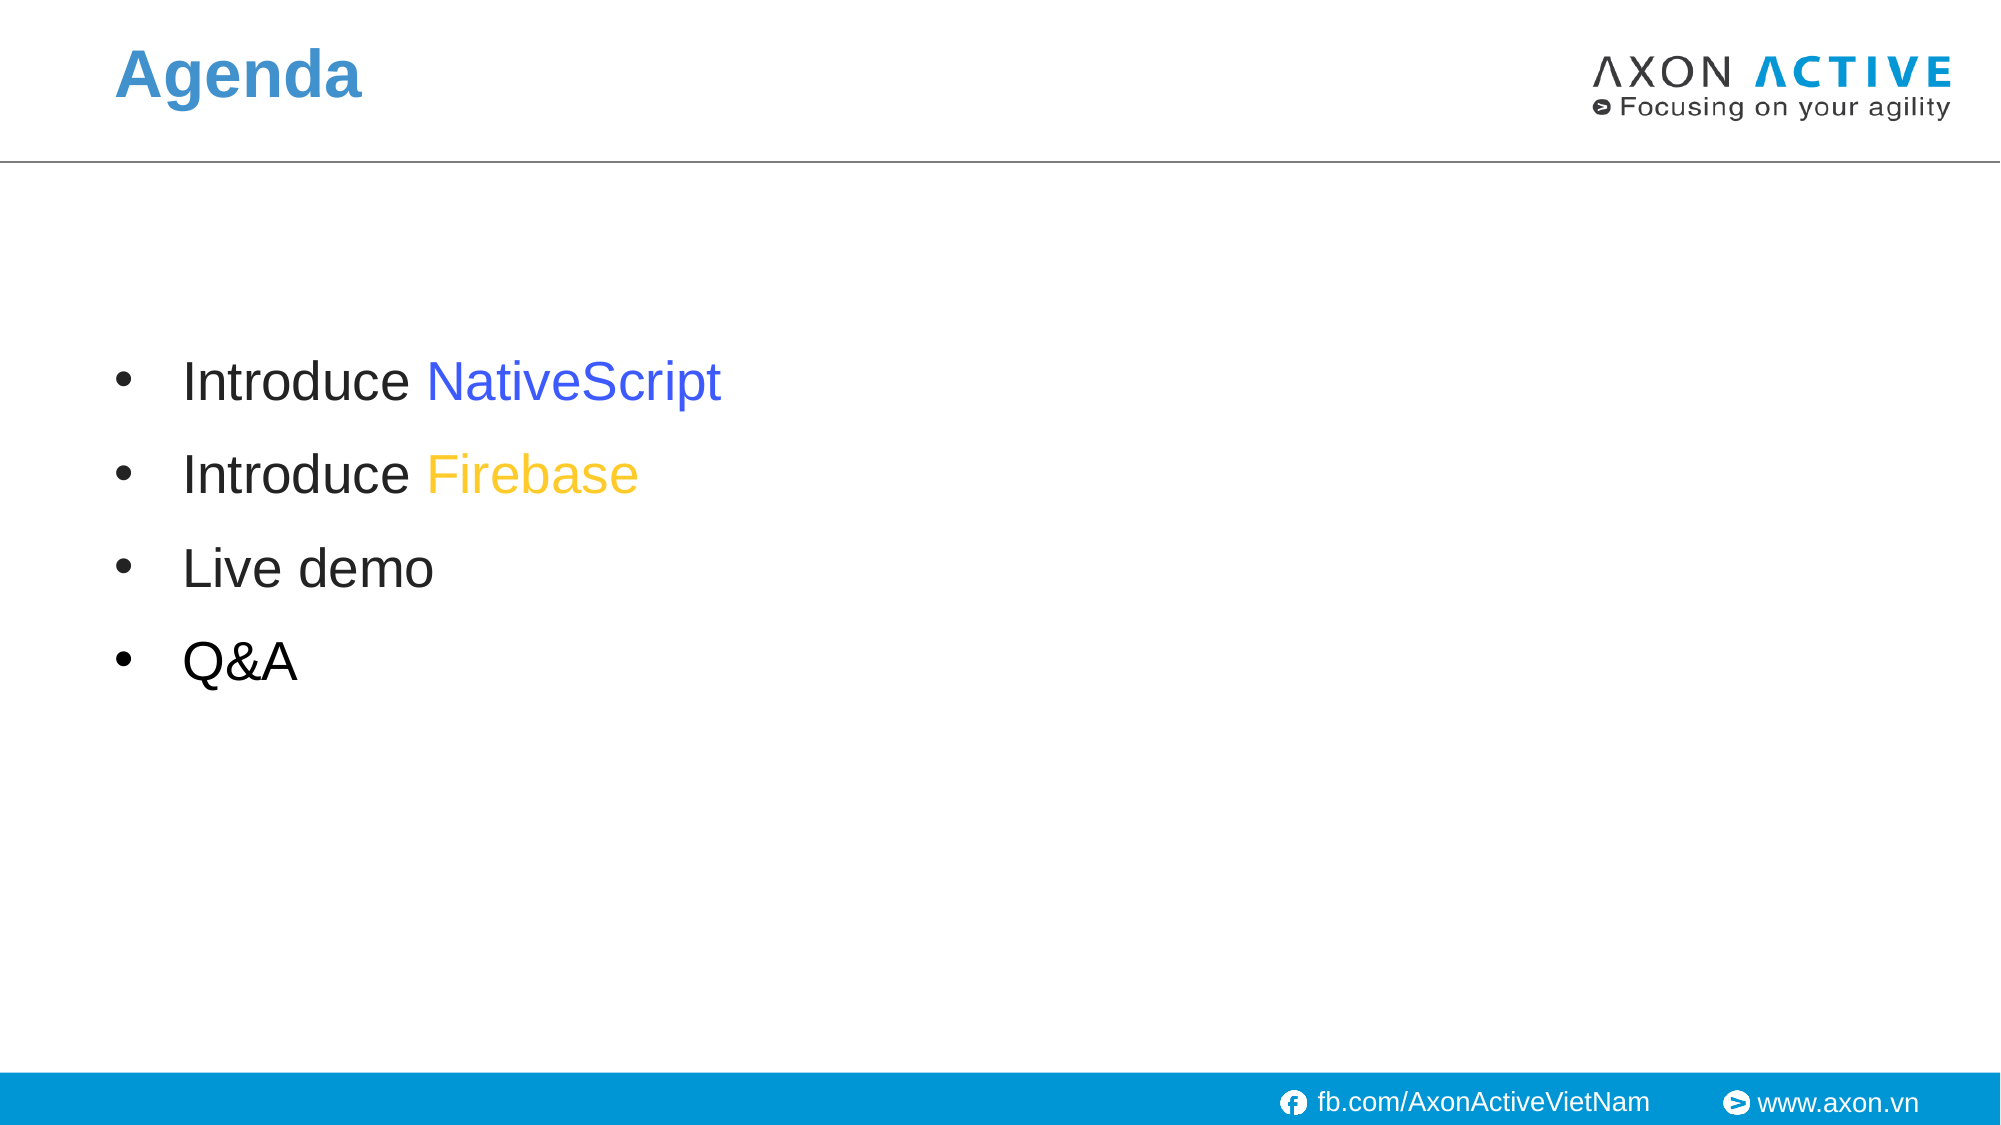

# Agenda
Introduce NativeScript
Introduce Firebase
Live demo
Q&A